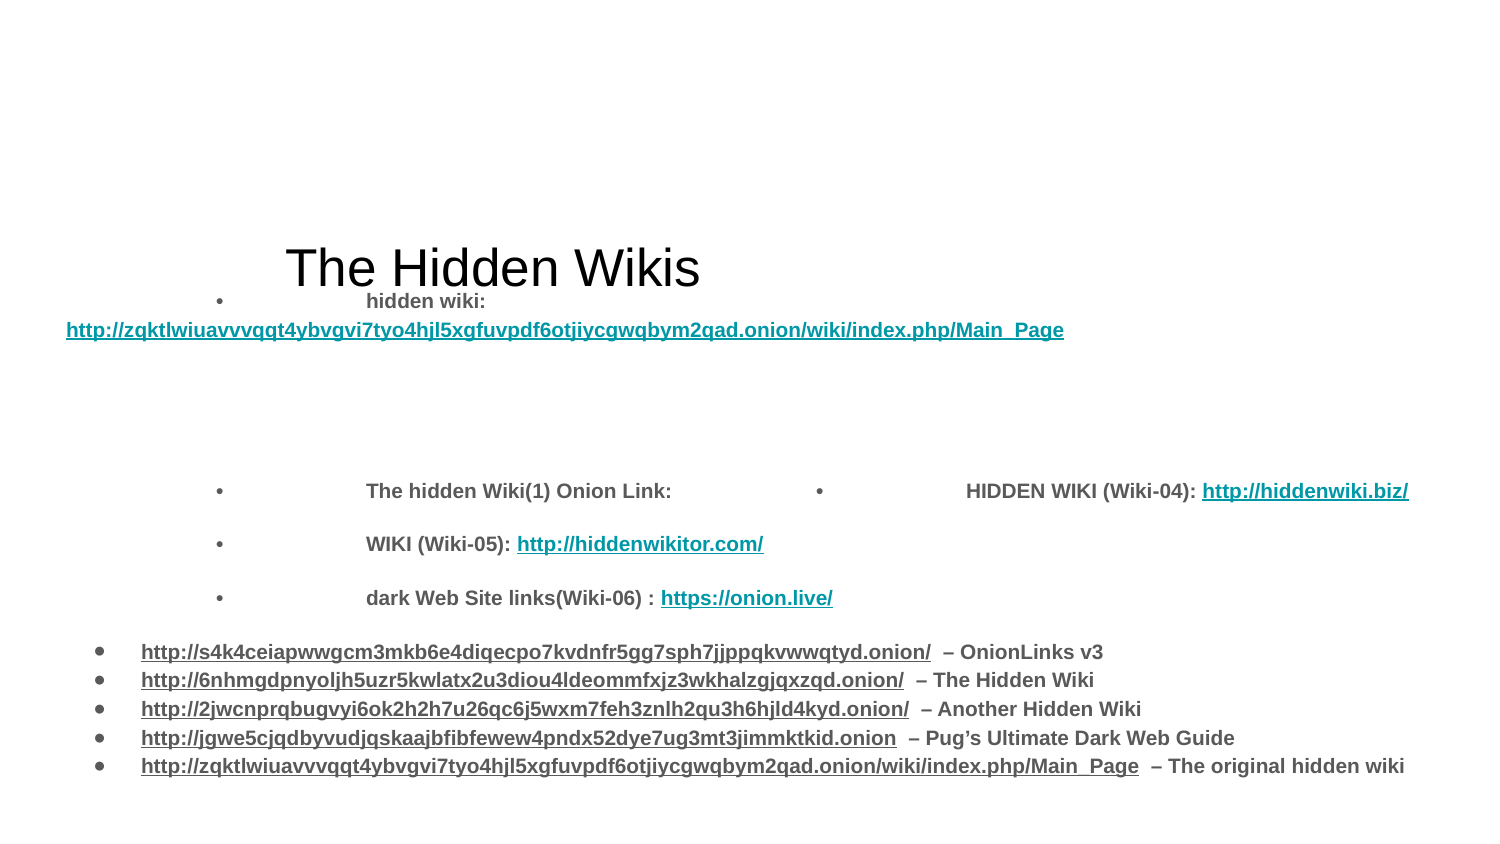

•	hidden wiki: http://zqktlwiuavvvqqt4ybvgvi7tyo4hjl5xgfuvpdf6otjiycgwqbym2qad.onion/wiki/index.php/Main_Page

	•	The hidden Wiki(1) Onion Link:  	•	HIDDEN WIKI (Wiki-04): http://hiddenwiki.biz/
	•	WIKI (Wiki-05): http://hiddenwikitor.com/
	•	dark Web Site links(Wiki-06) : https://onion.live/
http://s4k4ceiapwwgcm3mkb6e4diqecpo7kvdnfr5gg7sph7jjppqkvwwqtyd.onion/  – OnionLinks v3
http://6nhmgdpnyoljh5uzr5kwlatx2u3diou4ldeommfxjz3wkhalzgjqxzqd.onion/  – The Hidden Wiki
http://2jwcnprqbugvyi6ok2h2h7u26qc6j5wxm7feh3znlh2qu3h6hjld4kyd.onion/  – Another Hidden Wiki
http://jgwe5cjqdbyvudjqskaajbfibfewew4pndx52dye7ug3mt3jimmktkid.onion  – Pug’s Ultimate Dark Web Guide
http://zqktlwiuavvvqqt4ybvgvi7tyo4hjl5xgfuvpdf6otjiycgwqbym2qad.onion/wiki/index.php/Main_Page  – The original hidden wiki

# The Hidden Wikis